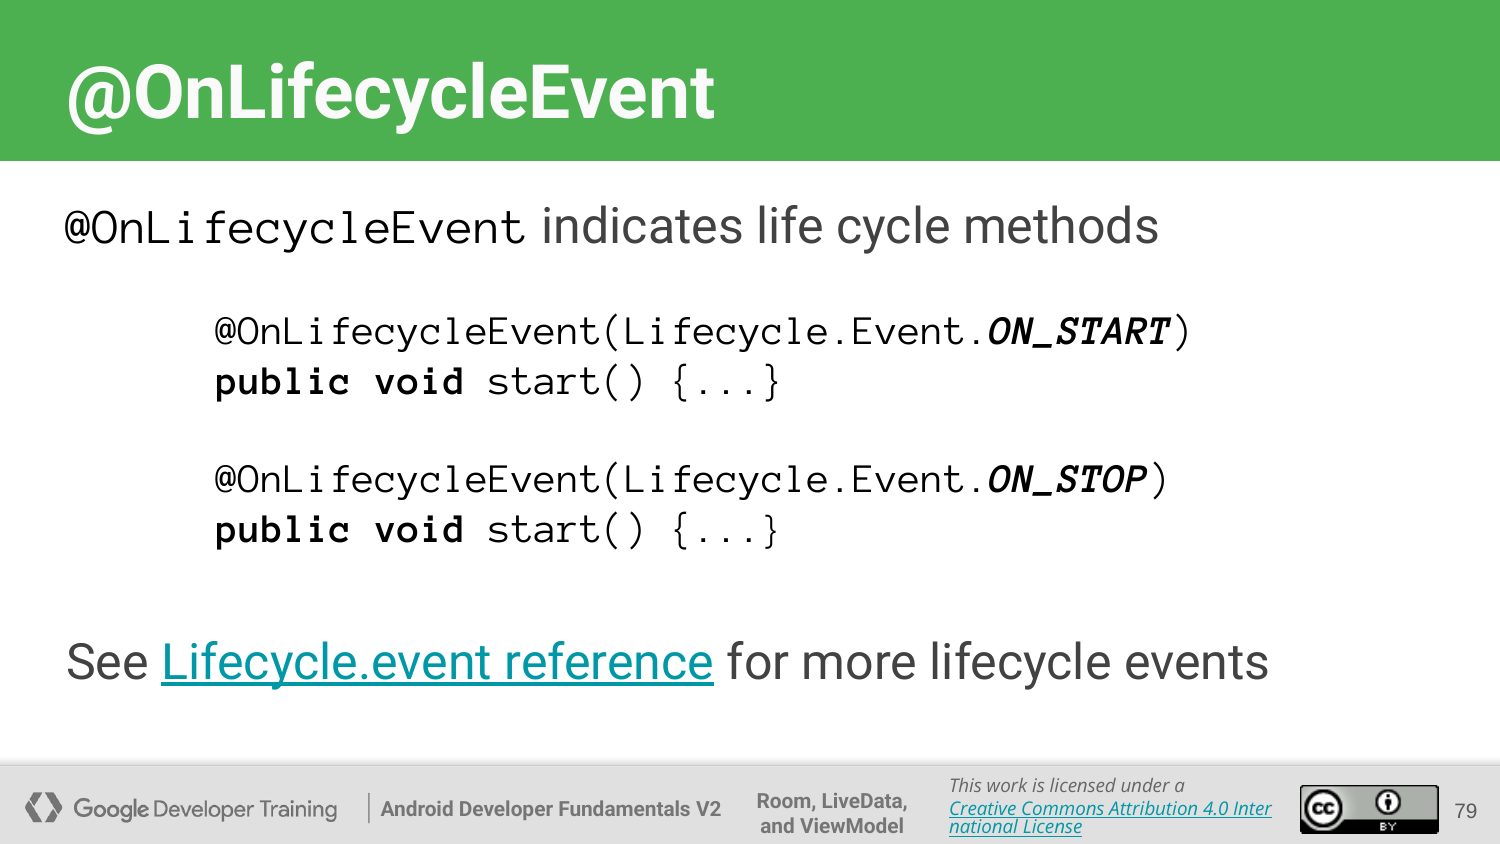

# @OnLifecycleEvent
@OnLifecycleEvent indicates life cycle methods
@OnLifecycleEvent(Lifecycle.Event.ON_START)
public void start() {...}
@OnLifecycleEvent(Lifecycle.Event.ON_STOP)
public void start() {...}

See Lifecycle.event reference for more lifecycle events

79